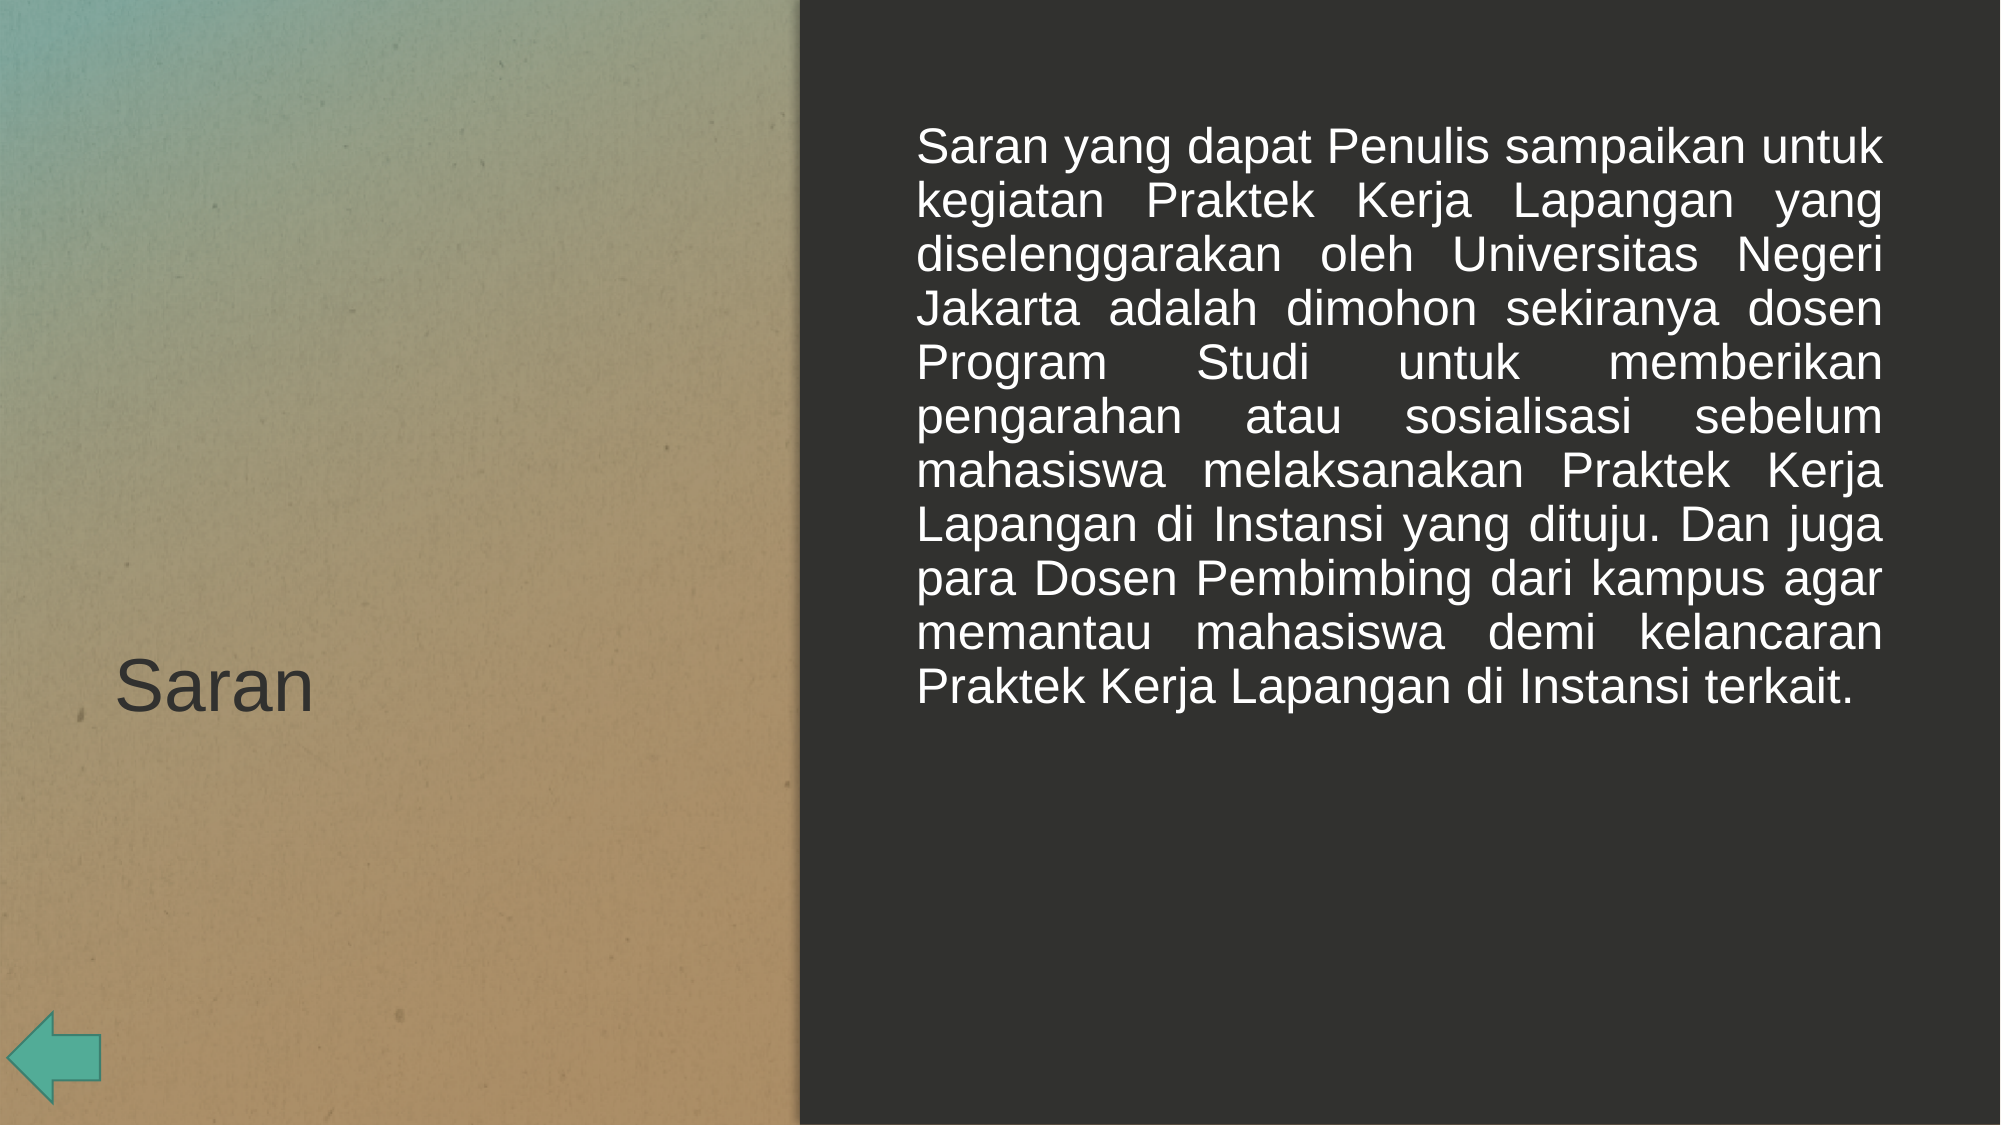

Saran yang dapat Penulis sampaikan untuk kegiatan Praktek Kerja Lapangan yang diselenggarakan oleh Universitas Negeri Jakarta adalah dimohon sekiranya dosen Program Studi untuk memberikan pengarahan atau sosialisasi sebelum mahasiswa melaksanakan Praktek Kerja Lapangan di Instansi yang dituju. Dan juga para Dosen Pembimbing dari kampus agar memantau mahasiswa demi kelancaran Praktek Kerja Lapangan di Instansi terkait.
# Saran